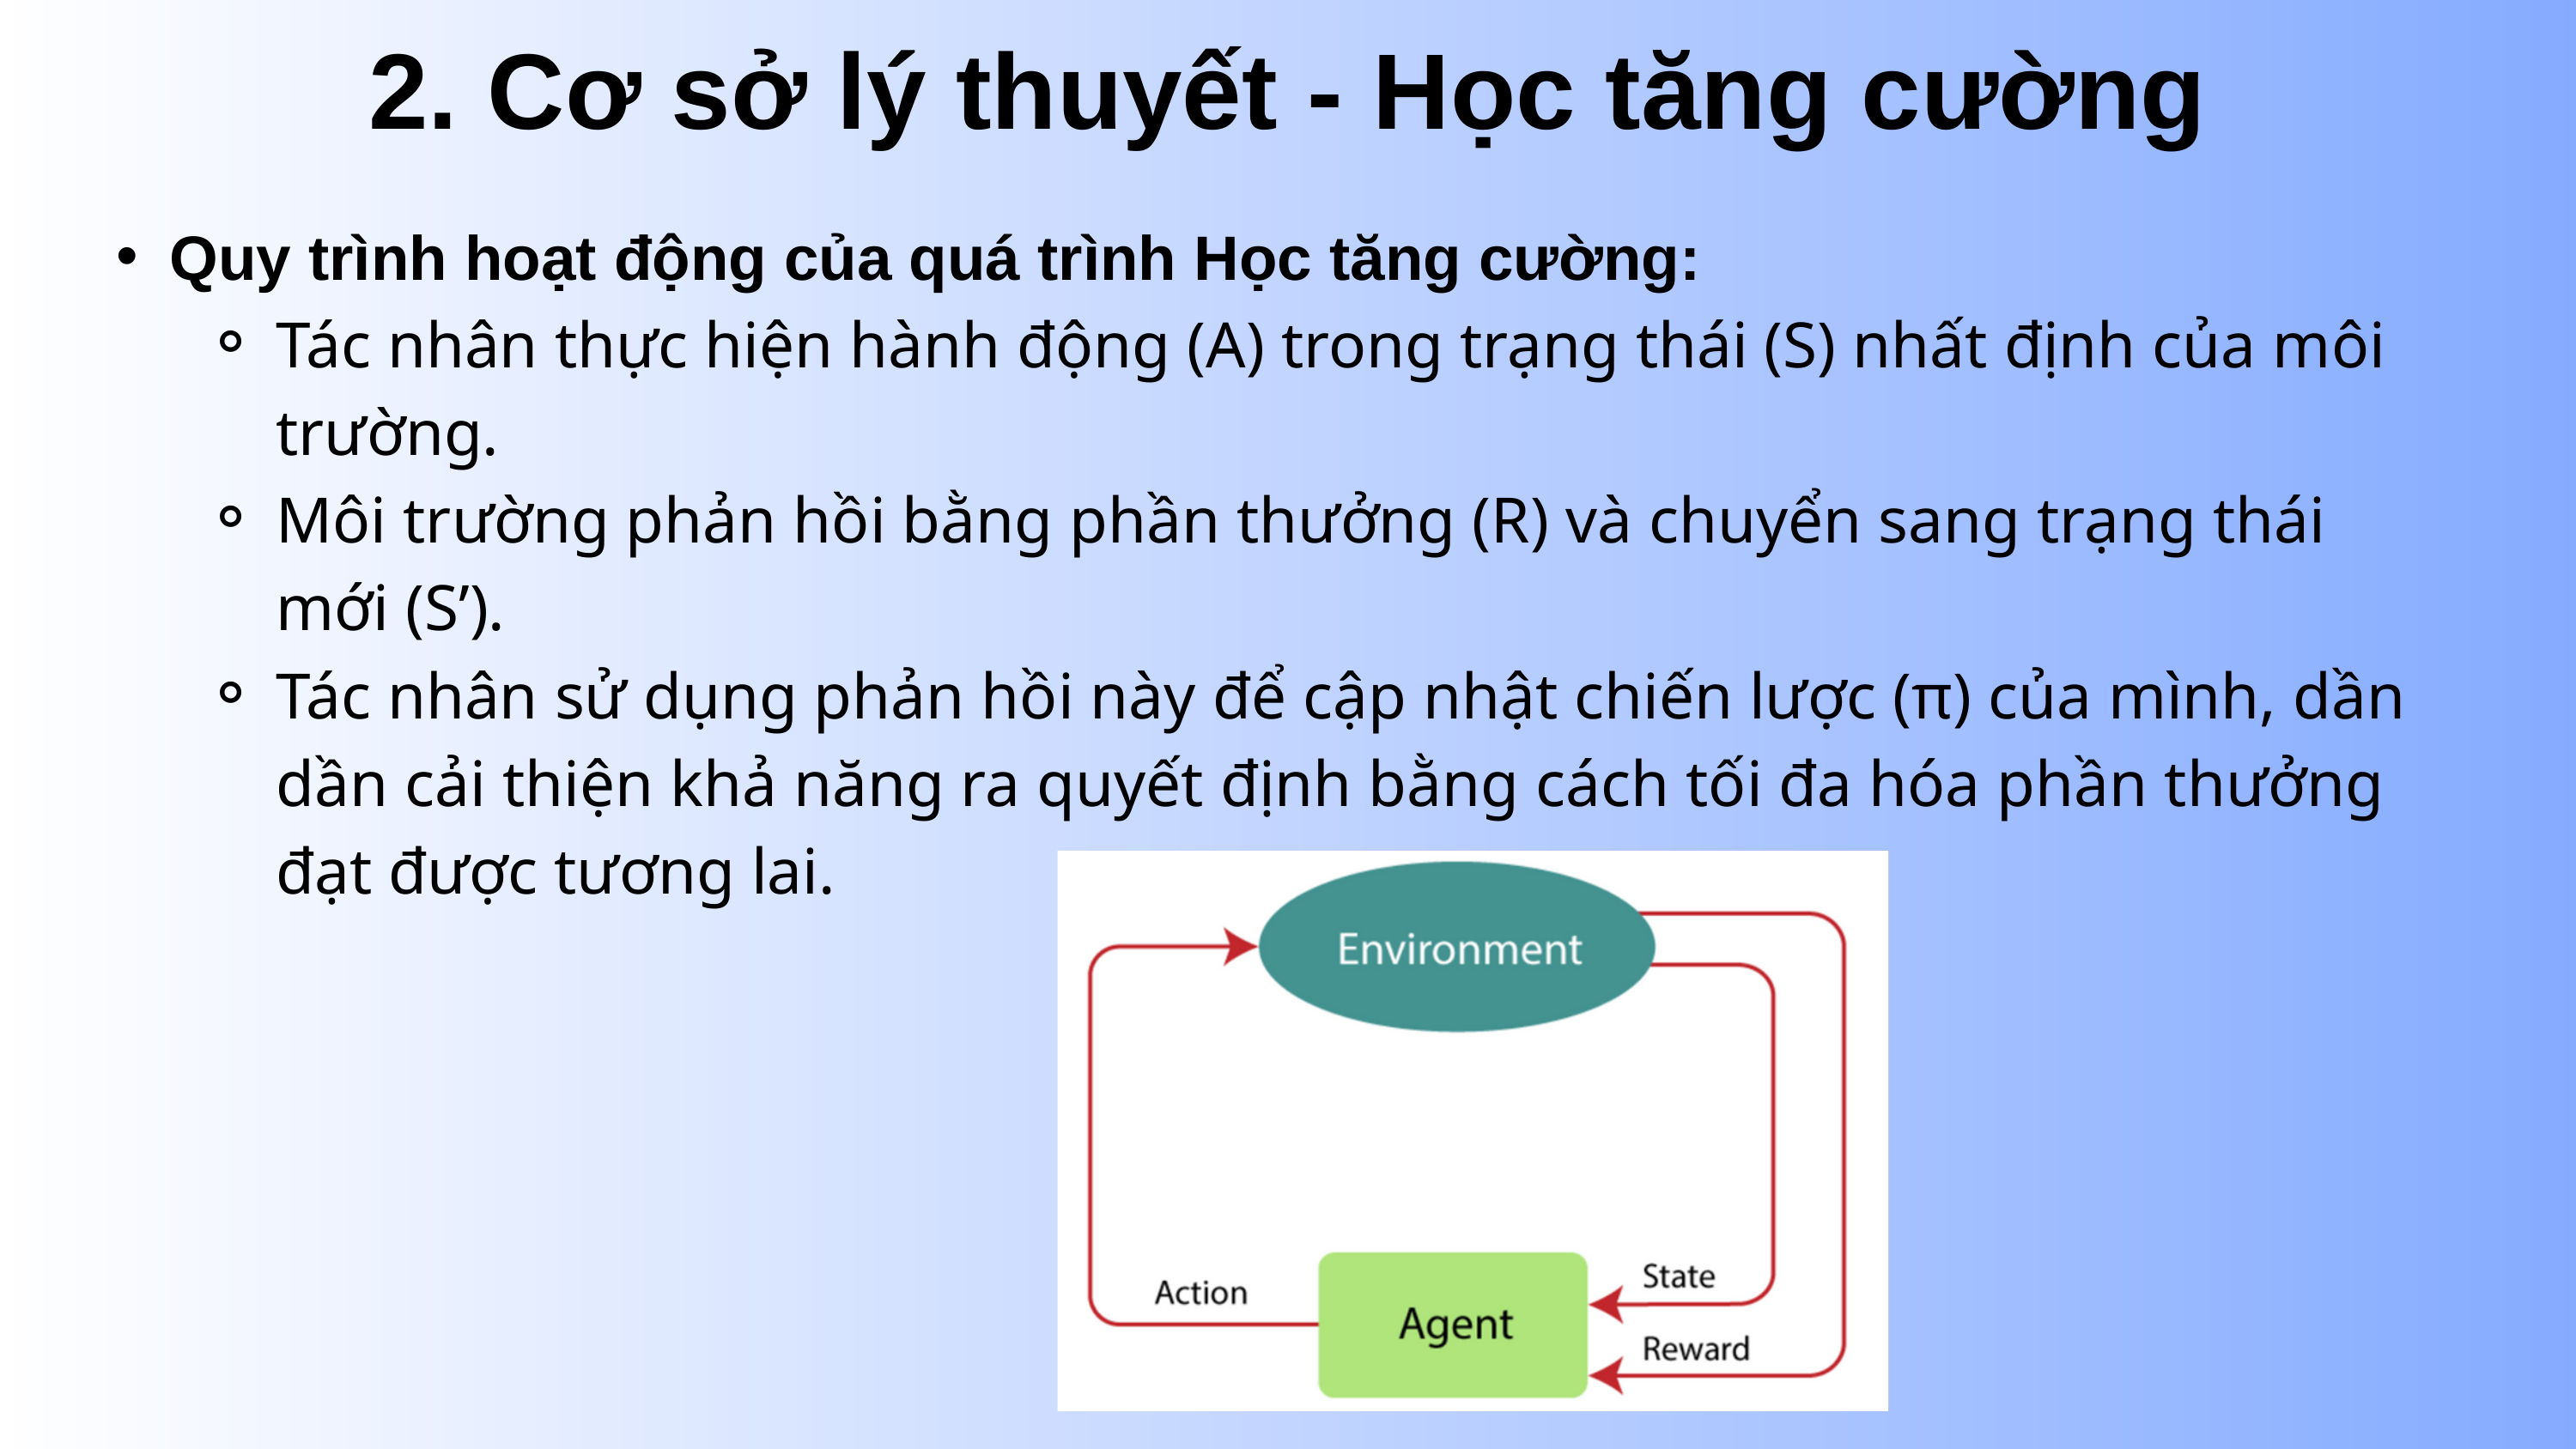

2. Cơ sở lý thuyết - Học tăng cường
Quy trình hoạt động của quá trình Học tăng cường:
Tác nhân thực hiện hành động (A) trong trạng thái (S) nhất định của môi trường.
Môi trường phản hồi bằng phần thưởng (R) và chuyển sang trạng thái mới (S’).
Tác nhân sử dụng phản hồi này để cập nhật chiến lược (π) của mình, dần dần cải thiện khả năng ra quyết định bằng cách tối đa hóa phần thưởng đạt được tương lai.